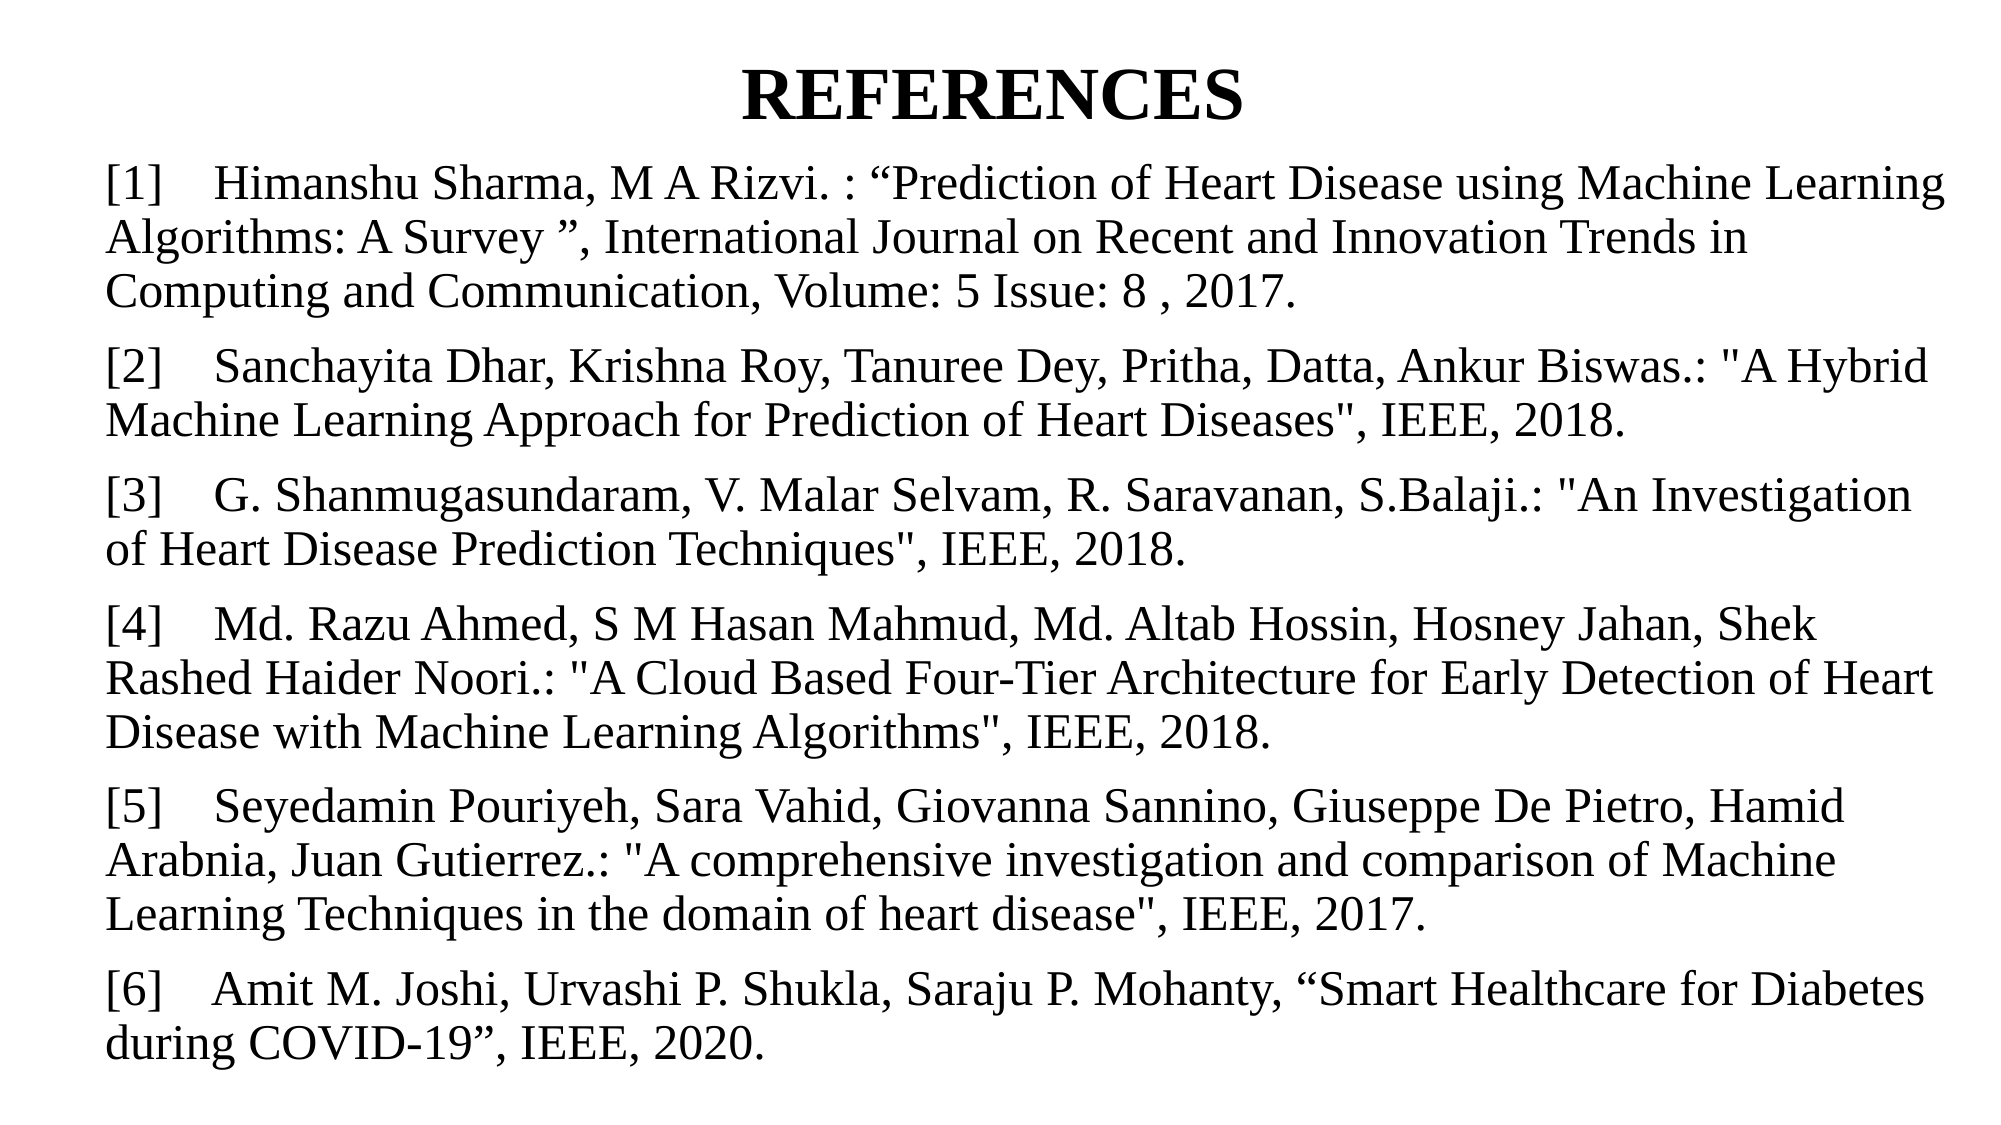

REFERENCES
[1]    Himanshu Sharma, M A Rizvi. : “Prediction of Heart Disease using Machine Learning Algorithms: A Survey ”, International Journal on Recent and Innovation Trends in Computing and Communication, Volume: 5 Issue: 8 , 2017.
[2]    Sanchayita Dhar, Krishna Roy, Tanuree Dey, Pritha, Datta, Ankur Biswas.: "A Hybrid Machine Learning Approach for Prediction of Heart Diseases", IEEE, 2018.
[3]    G. Shanmugasundaram, V. Malar Selvam, R. Saravanan, S.Balaji.: "An Investigation of Heart Disease Prediction Techniques", IEEE, 2018.
[4]    Md. Razu Ahmed, S M Hasan Mahmud, Md. Altab Hossin, Hosney Jahan, Shek Rashed Haider Noori.: "A Cloud Based Four-Tier Architecture for Early Detection of Heart Disease with Machine Learning Algorithms", IEEE, 2018.
[5]    Seyedamin Pouriyeh, Sara Vahid, Giovanna Sannino, Giuseppe De Pietro, Hamid Arabnia, Juan Gutierrez.: "A comprehensive investigation and comparison of Machine Learning Techniques in the domain of heart disease", IEEE, 2017.
[6]    Amit M. Joshi, Urvashi P. Shukla, Saraju P. Mohanty, “Smart Healthcare for Diabetes during COVID-19”, IEEE, 2020.